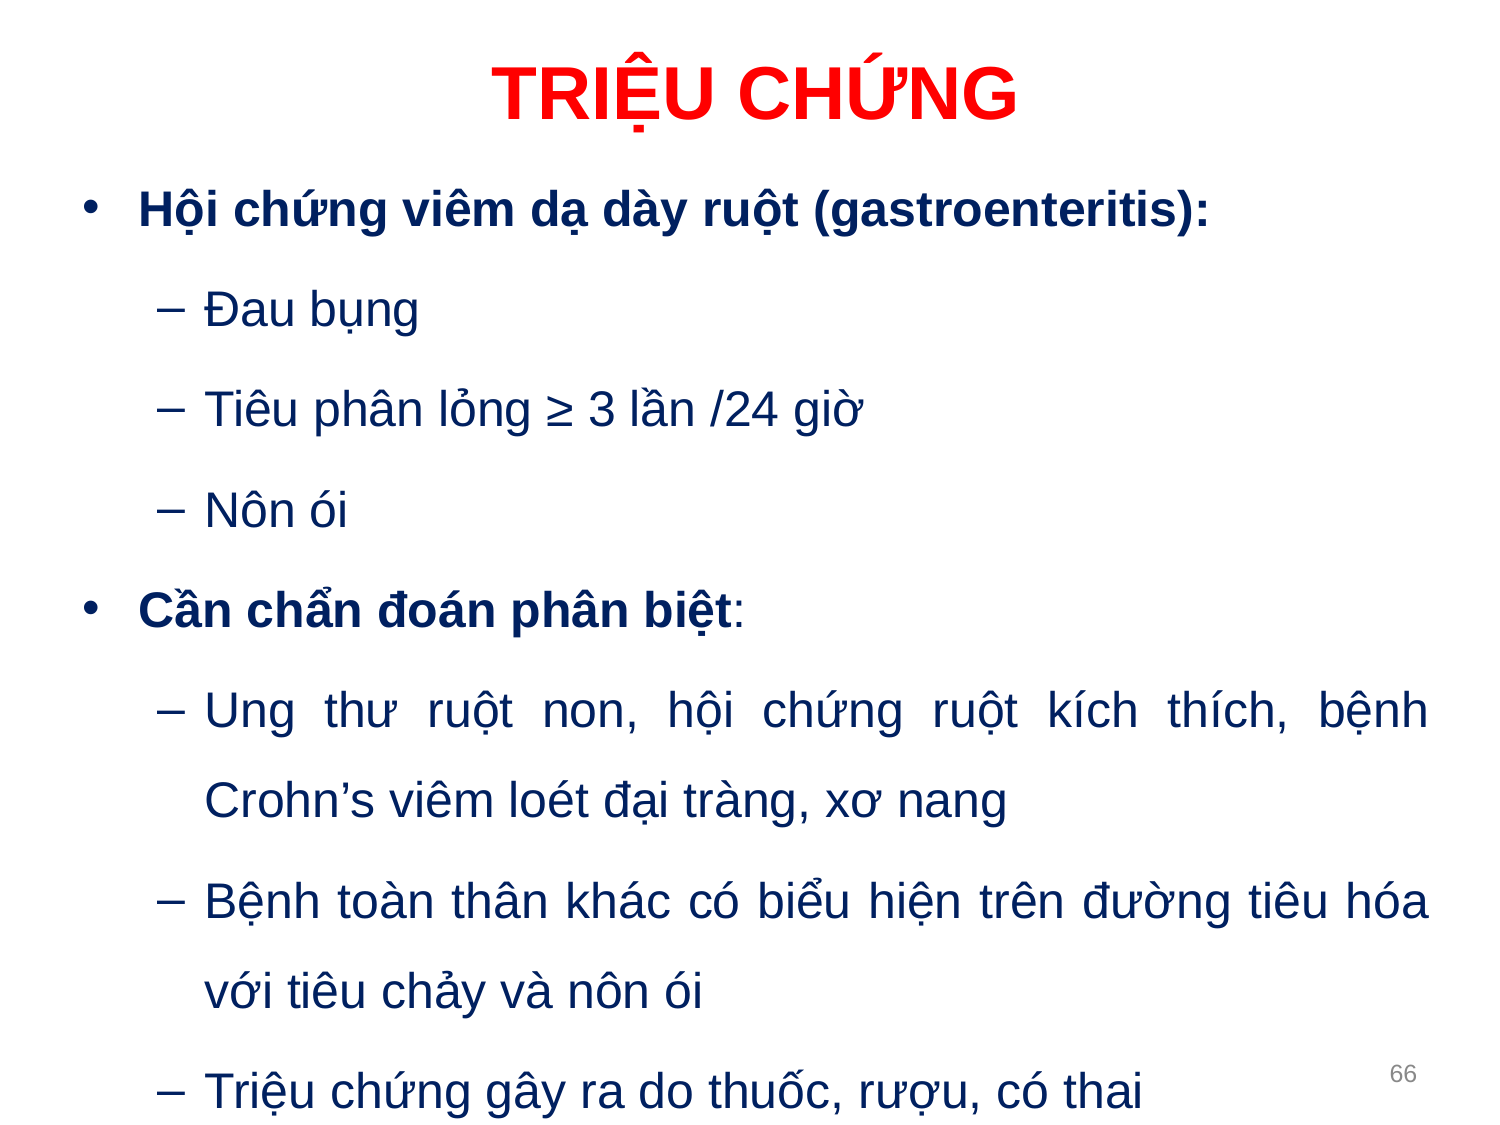

TRIỆU CHỨNG
Hội chứng viêm dạ dày ruột (gastroenteritis):
Đau bụng
Tiêu phân lỏng ≥ 3 lần /24 giờ
Nôn ói
Cần chẩn đoán phân biệt:
Ung thư ruột non, hội chứng ruột kích thích, bệnh Crohn’s viêm loét đại tràng, xơ nang
Bệnh toàn thân khác có biểu hiện trên đường tiêu hóa với tiêu chảy và nôn ói
Triệu chứng gây ra do thuốc, rượu, có thai
66